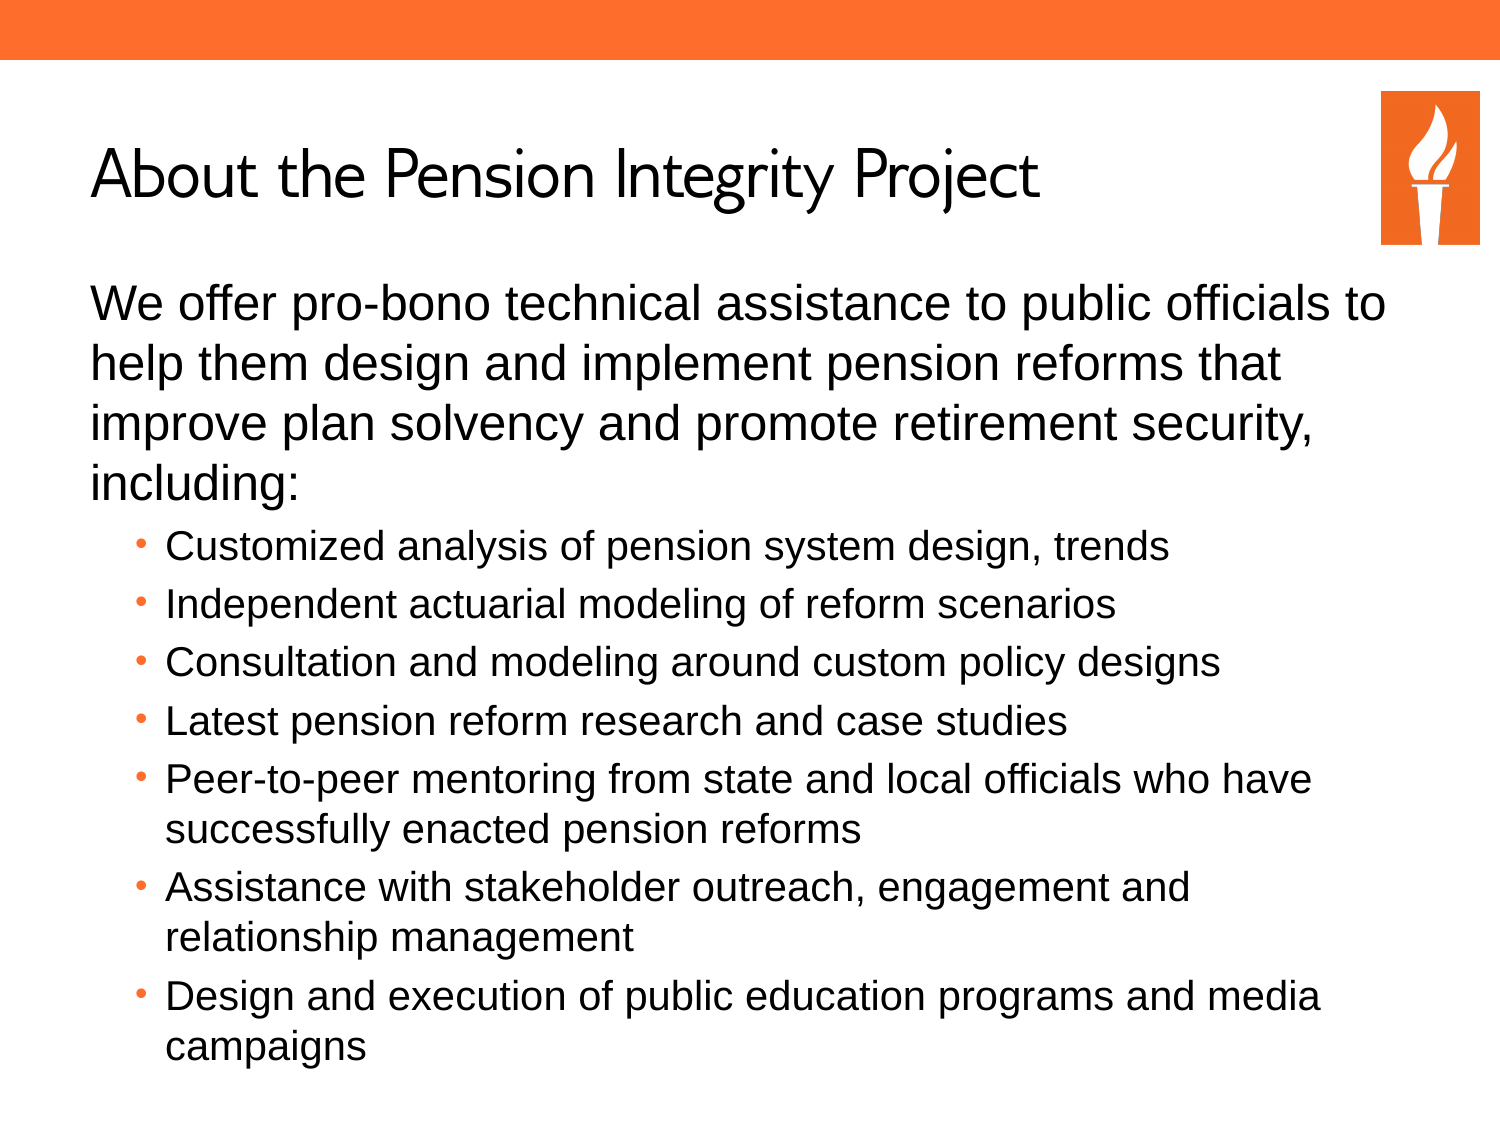

# About the Pension Integrity Project
We offer pro-bono technical assistance to public officials to help them design and implement pension reforms that improve plan solvency and promote retirement security, including:
Customized analysis of pension system design, trends
Independent actuarial modeling of reform scenarios
Consultation and modeling around custom policy designs
Latest pension reform research and case studies
Peer-to-peer mentoring from state and local officials who have successfully enacted pension reforms
Assistance with stakeholder outreach, engagement and relationship management
Design and execution of public education programs and media campaigns